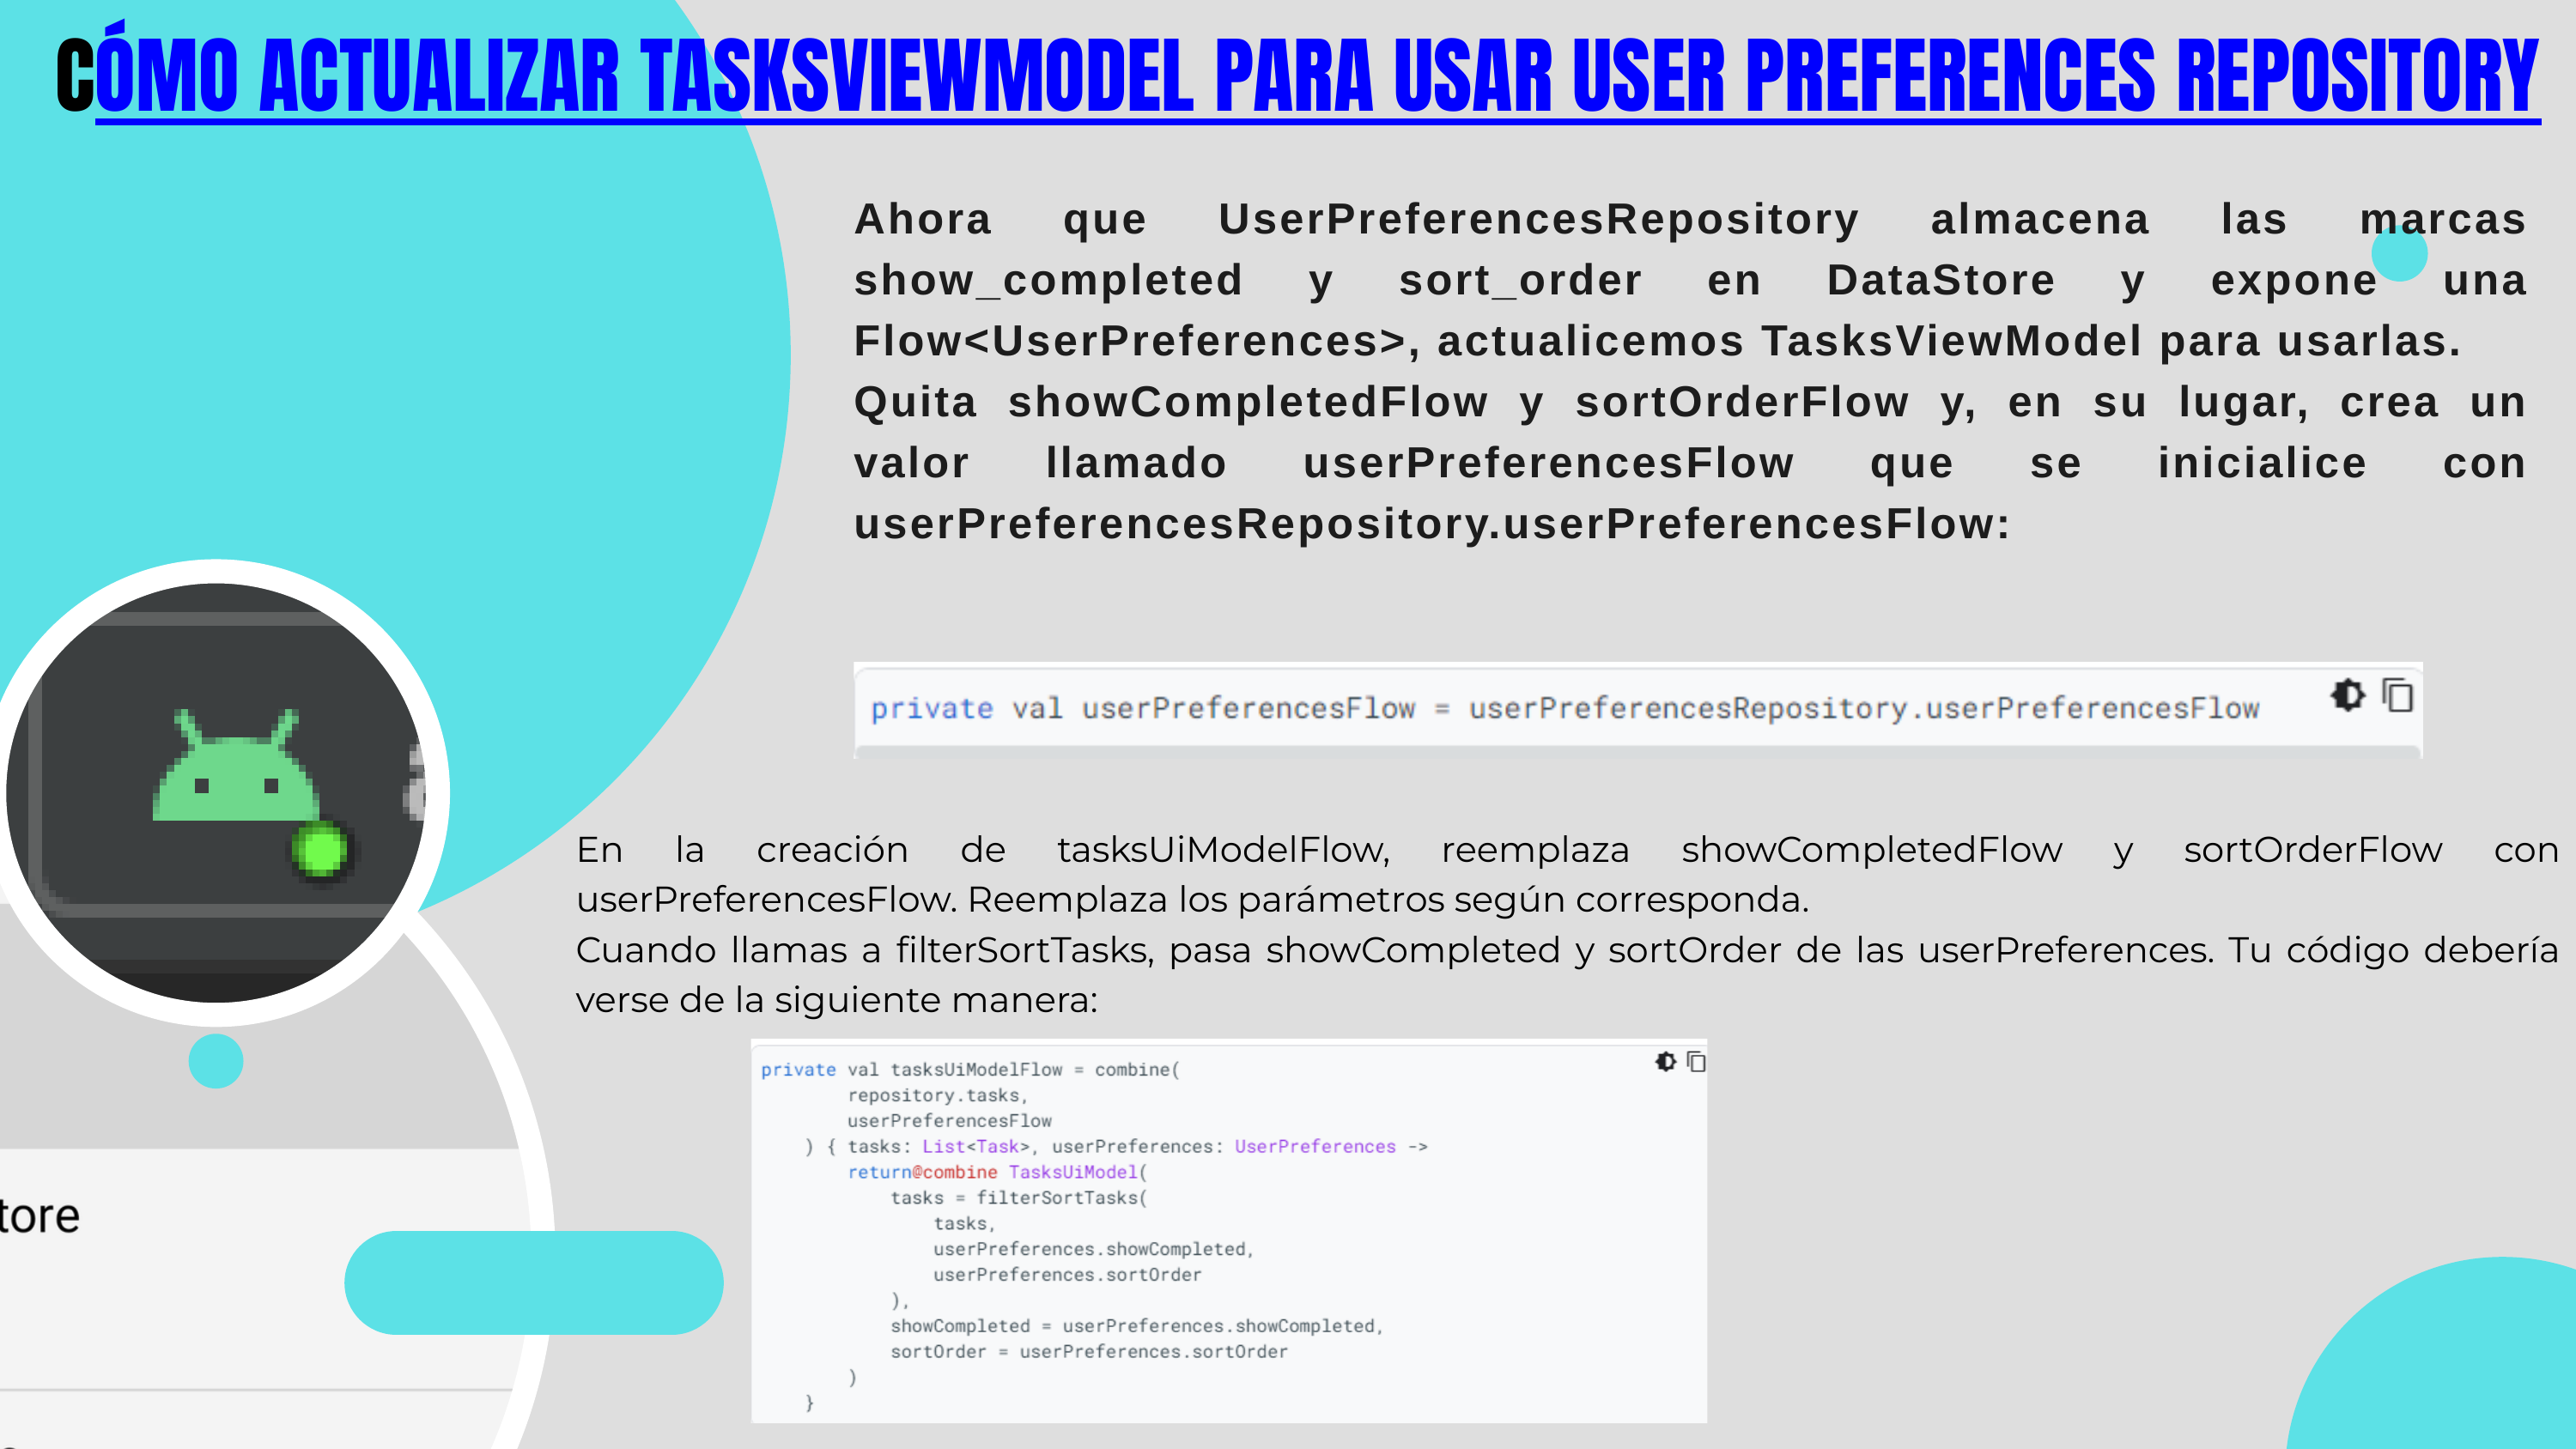

CÓMO ACTUALIZAR TASKSVIEWMODEL PARA USAR USER PREFERENCES REPOSITORY

Ahora que UserPreferencesRepository almacena las marcas show_completed y sort_order en DataStore y expone una Flow<UserPreferences>, actualicemos TasksViewModel para usarlas.
Quita showCompletedFlow y sortOrderFlow y, en su lugar, crea un valor llamado userPreferencesFlow que se inicialice con userPreferencesRepository.userPreferencesFlow:

En la creación de tasksUiModelFlow, reemplaza showCompletedFlow y sortOrderFlow con userPreferencesFlow. Reemplaza los parámetros según corresponda.
Cuando llamas a filterSortTasks, pasa showCompleted y sortOrder de las userPreferences. Tu código debería verse de la siguiente manera: